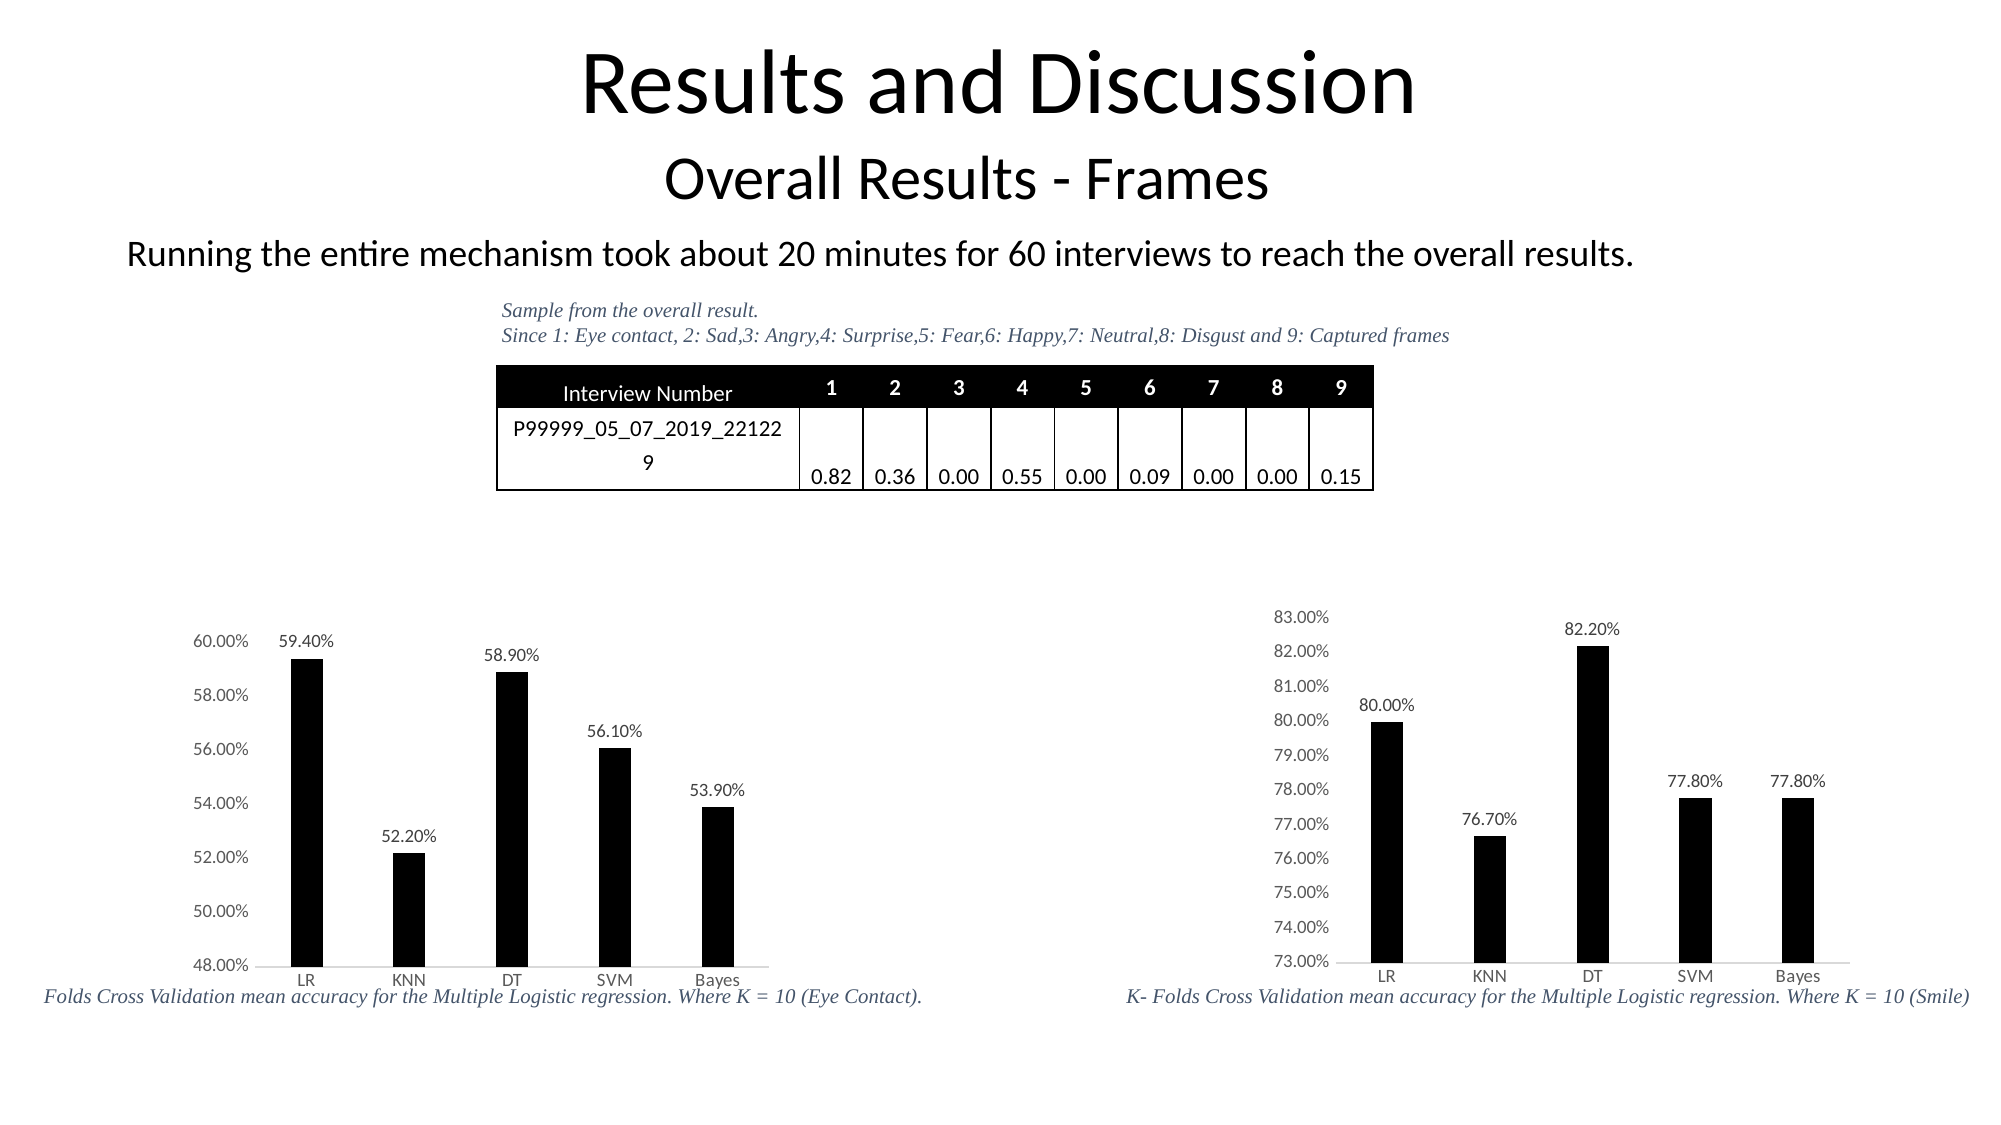

Results and Discussion
Overall Results - Frames
Running the entire mechanism took about 20 minutes for 60 interviews to reach the overall results.
Sample from the overall result.
Since 1: Eye contact, 2: Sad,3: Angry,4: Surprise,5: Fear,6: Happy,7: Neutral,8: Disgust and 9: Captured frames
| Interview Number | 1 | 2 | 3 | 4 | 5 | 6 | 7 | 8 | 9 |
| --- | --- | --- | --- | --- | --- | --- | --- | --- | --- |
| P99999\_05\_07\_2019\_221229 | 0.82 | 0.36 | 0.00 | 0.55 | 0.00 | 0.09 | 0.00 | 0.00 | 0.15 |

### Chart

| Category | Mean Accuracy |
|---|---|
| LR | 0.8 |
| KNN | 0.767 |
| DT | 0.822 |
| SVM | 0.778 |
| Bayes | 0.778 |

### Chart

| Category | Mean Accuracy |
|---|---|
| LR | 0.594 |
| KNN | 0.522 |
| DT | 0.589 |
| SVM | 0.561 |
| Bayes | 0.539 |
K- Folds Cross Validation mean accuracy for the Multiple Logistic regression. Where K = 10 (Smile)
Folds Cross Validation mean accuracy for the Multiple Logistic regression. Where K = 10 (Eye Contact).